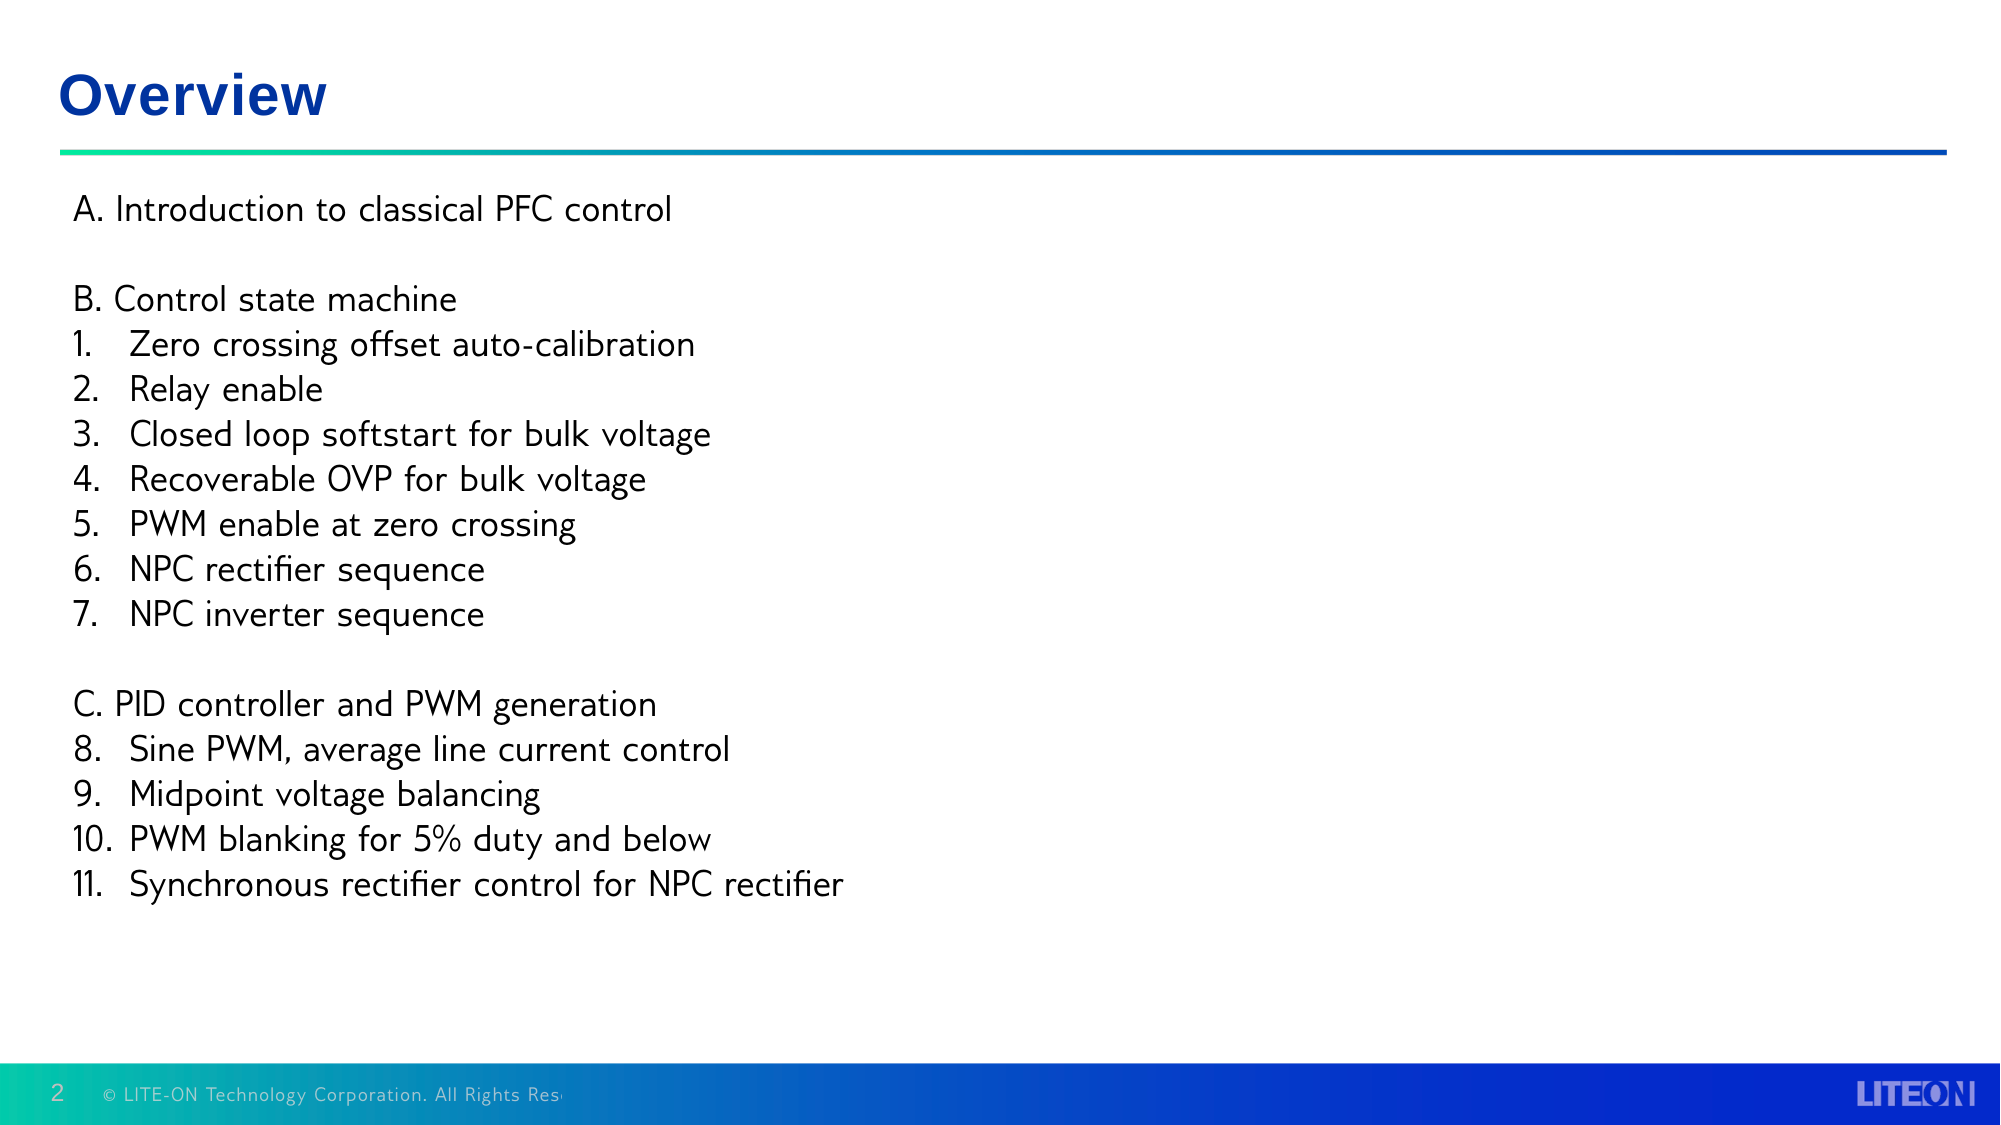

# Overview
A. Introduction to classical PFC control

B. Control state machine
Zero crossing offset auto-calibration
Relay enable
Closed loop softstart for bulk voltage
Recoverable OVP for bulk voltage
PWM enable at zero crossing
NPC rectifier sequence
NPC inverter sequence

C. PID controller and PWM generation
Sine PWM, average line current control
Midpoint voltage balancing
PWM blanking for 5% duty and below
Synchronous rectifier control for NPC rectifier
2